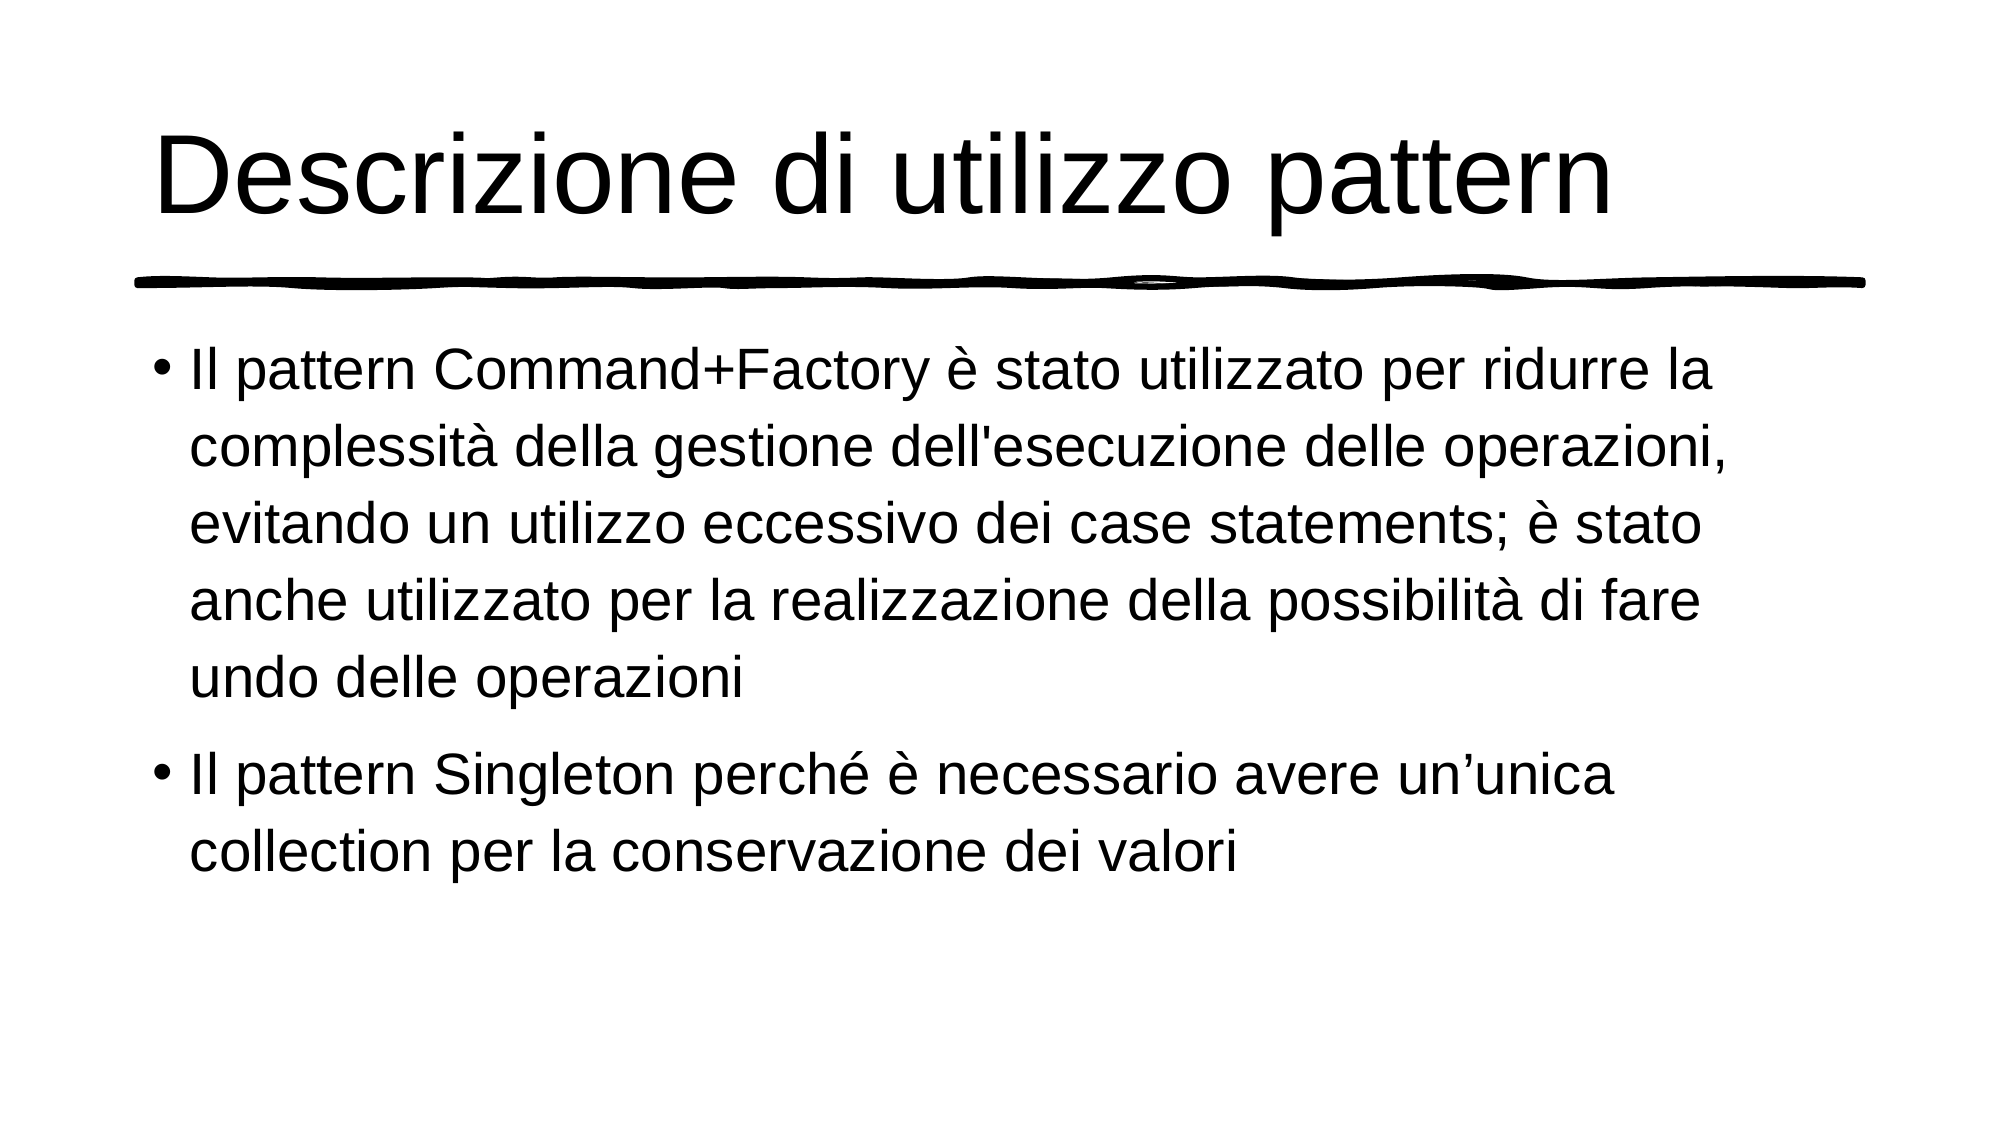

# Descrizione di utilizzo pattern
Il pattern Command+Factory è stato utilizzato per ridurre la complessità della gestione dell'esecuzione delle operazioni, evitando un utilizzo eccessivo dei case statements; è stato anche utilizzato per la realizzazione della possibilità di fare undo delle operazioni
Il pattern Singleton perché è necessario avere un’unica collection per la conservazione dei valori